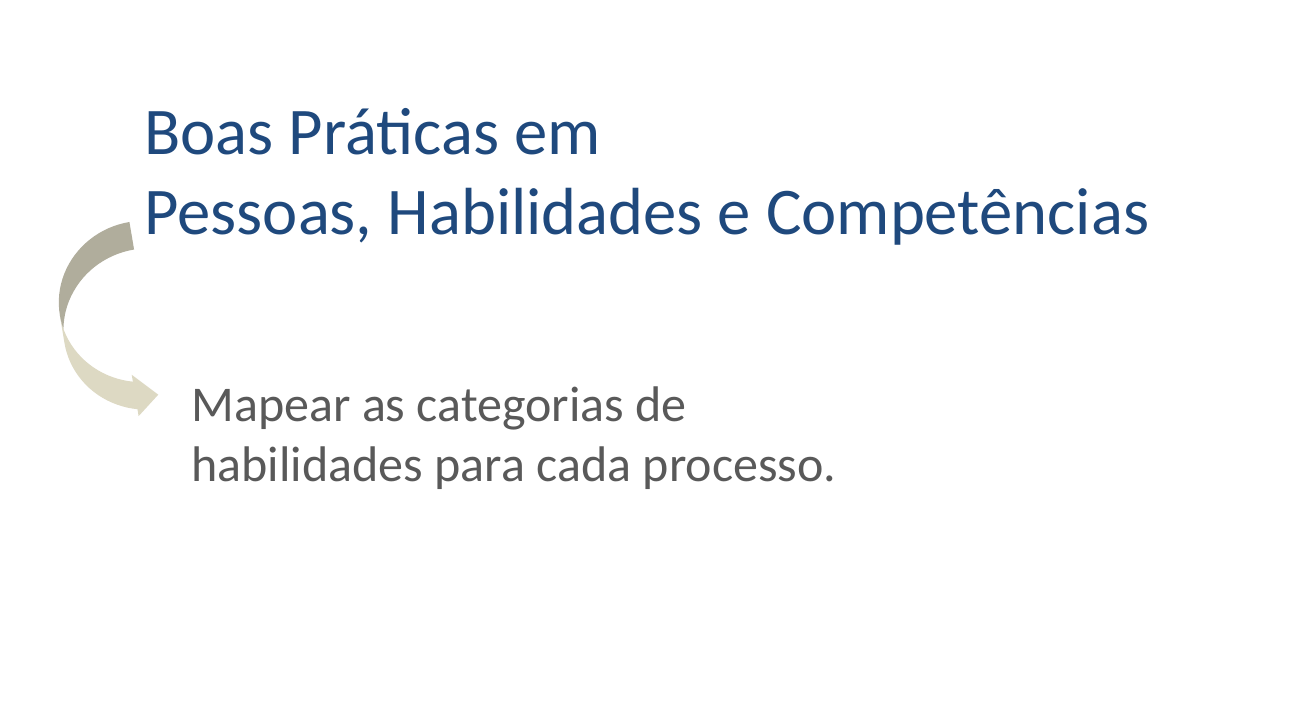

Boas Práticas em
Pessoas, Habilidades e Competências

Mapear as categorias de habilidades para cada processo.